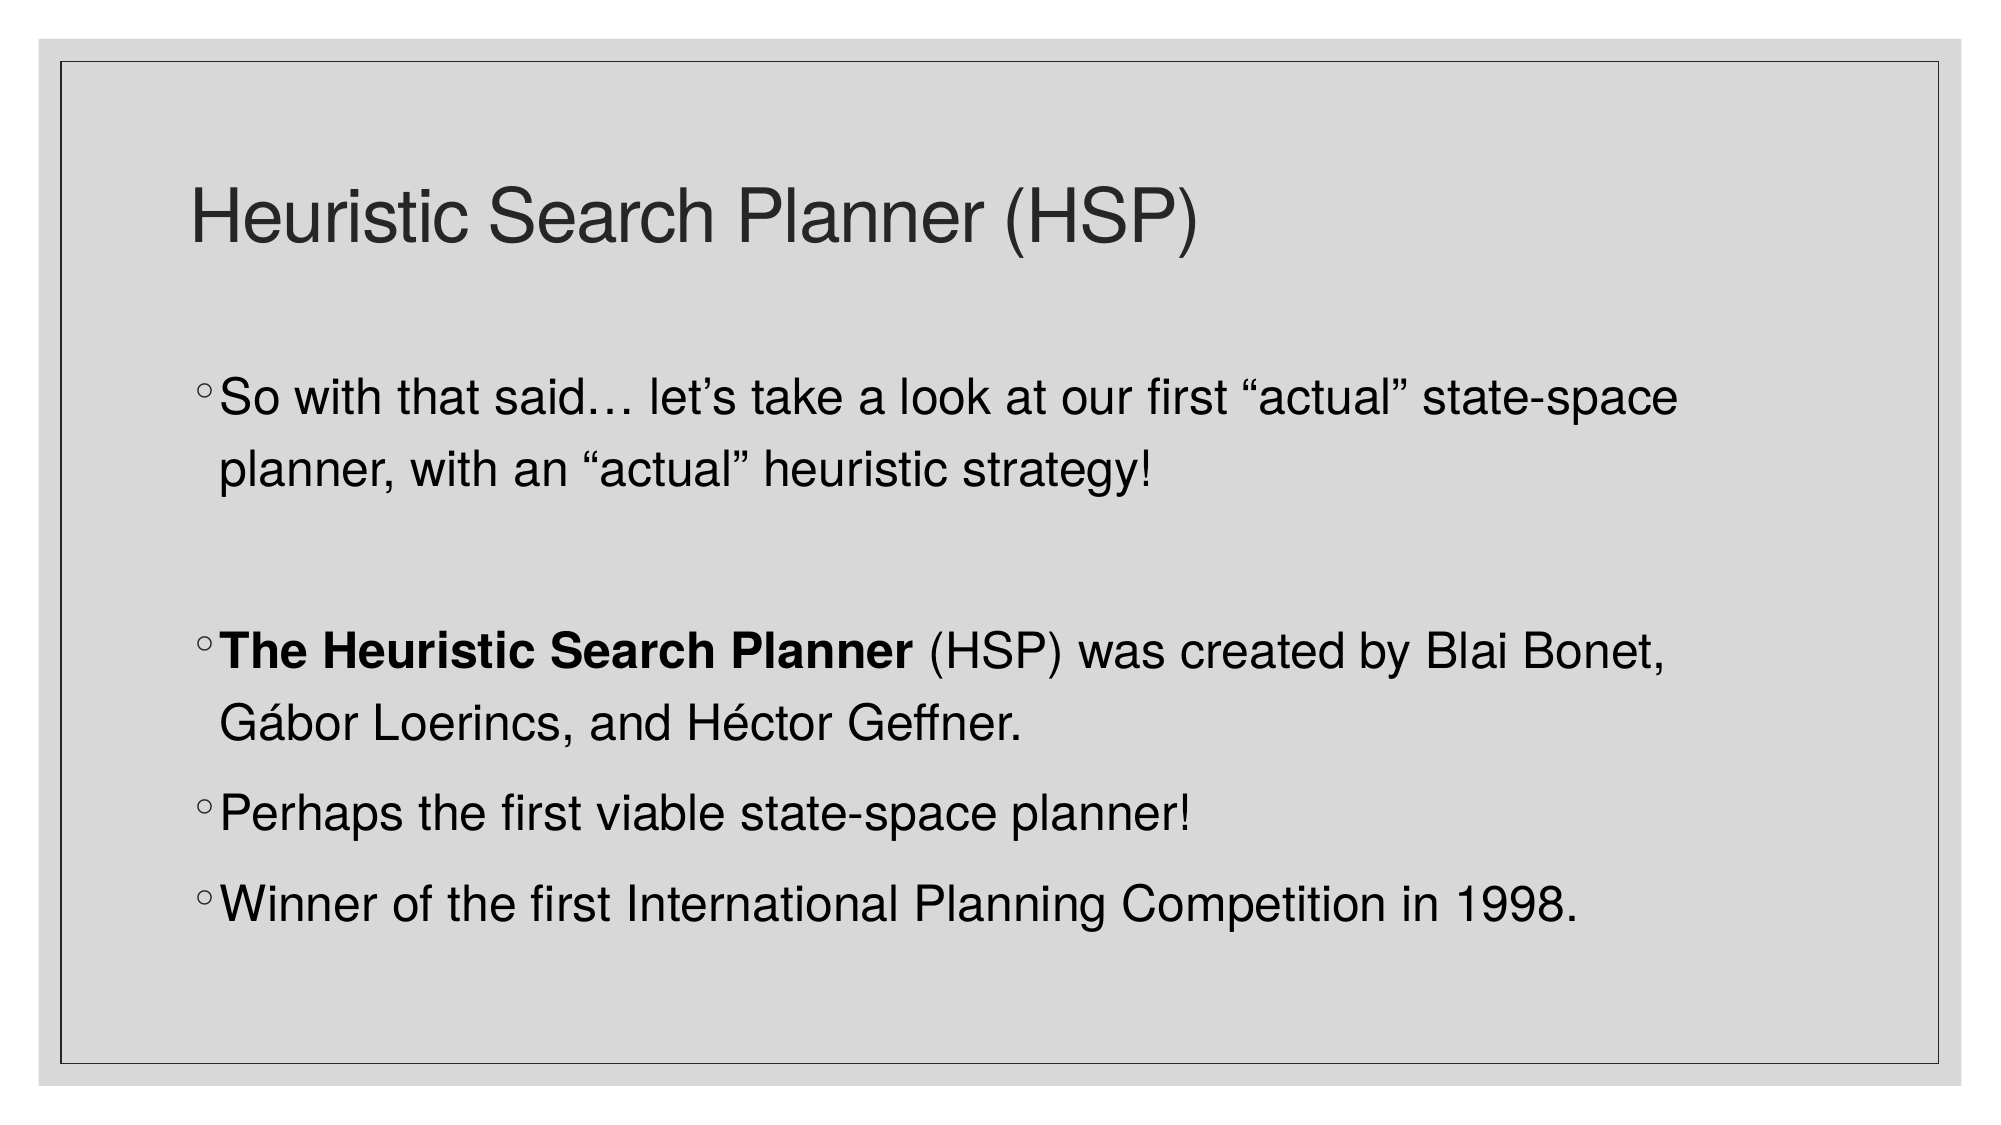

# Heuristic Search Planner (HSP)
So with that said… let’s take a look at our first “actual” state-space planner, with an “actual” heuristic strategy!

The Heuristic Search Planner (HSP) was created by Blai Bonet, Gábor Loerincs, and Héctor Geffner.
Perhaps the first viable state-space planner!
Winner of the first International Planning Competition in 1998.